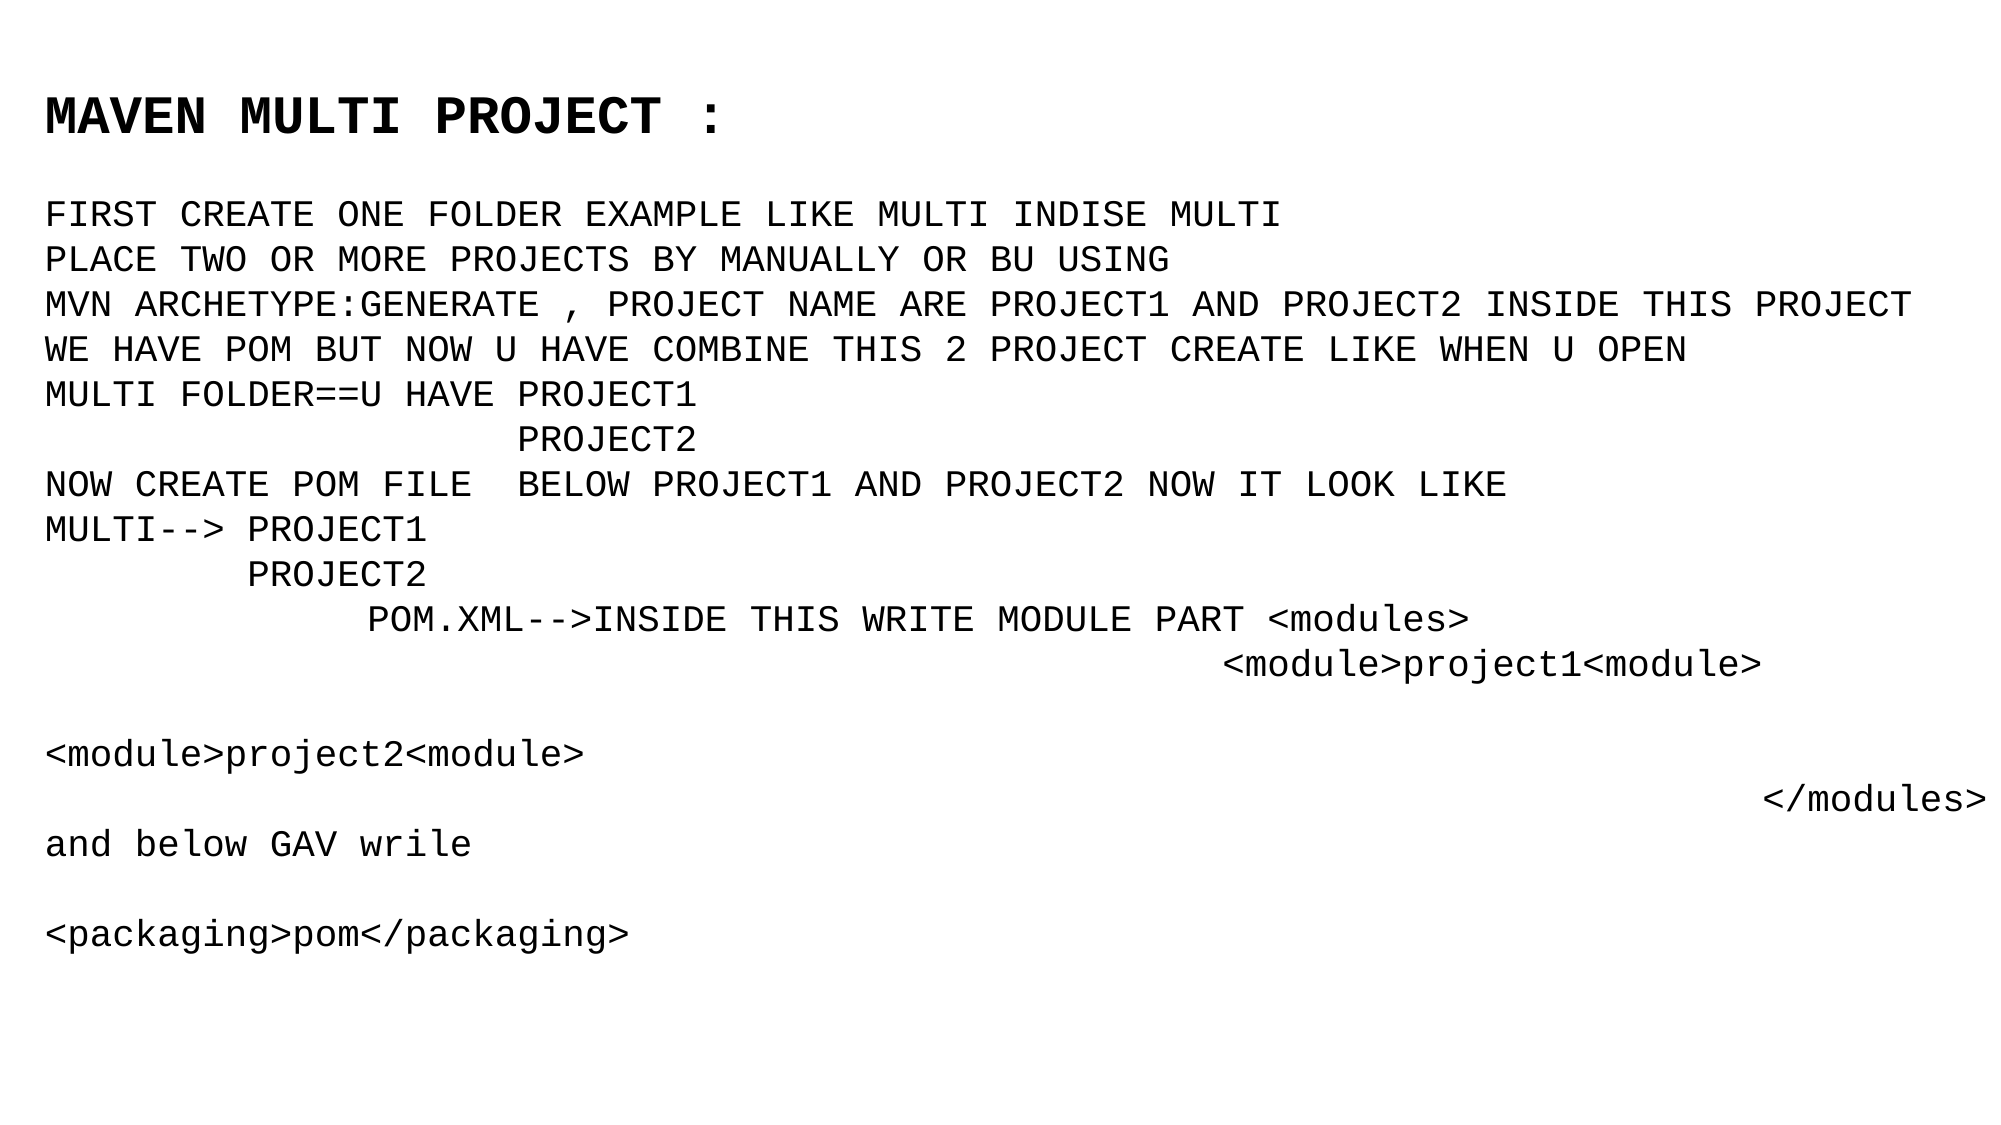

MAVEN MULTI PROJECT :

FIRST CREATE ONE FOLDER EXAMPLE LIKE MULTI INDISE MULTI
PLACE TWO OR MORE PROJECTS BY MANUALLY OR BU USING
MVN ARCHETYPE:GENERATE , PROJECT NAME ARE PROJECT1 AND PROJECT2 INSIDE THIS PROJECT
WE HAVE POM BUT NOW U HAVE COMBINE THIS 2 PROJECT CREATE LIKE WHEN U OPEN
MULTI FOLDER==U HAVE PROJECT1
                     PROJECT2
NOW CREATE POM FILE  BELOW PROJECT1 AND PROJECT2 NOW IT LOOK LIKE
MULTI--> PROJECT1
         PROJECT2
		 POM.XML-->INSIDE THIS WRITE MODULE PART <modules>
		                                       <module>project1<module>
											   <module>project2<module>
											   </modules> and below GAV wrile
											   <packaging>pom</packaging>